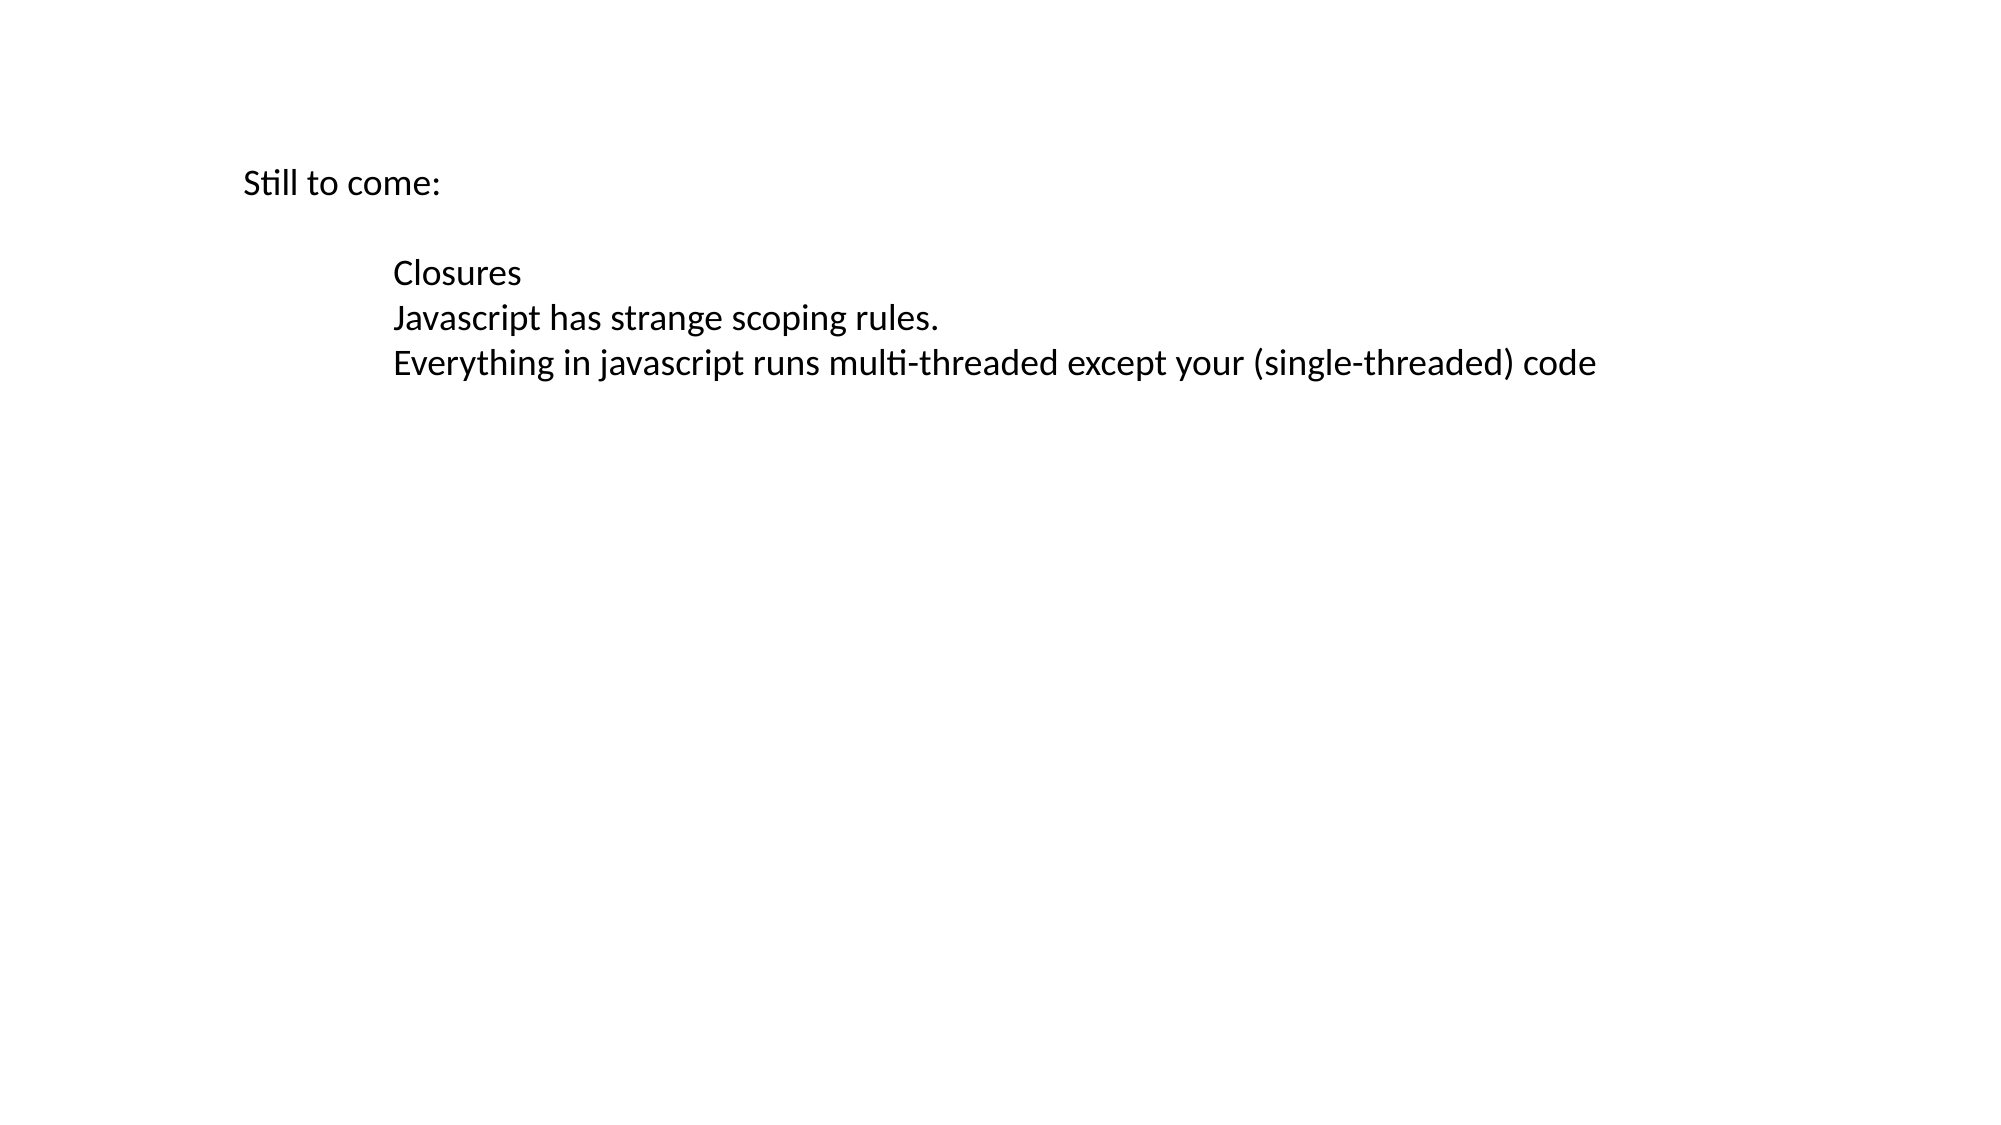

Still to come:

	Closures
	Javascript has strange scoping rules.
	Everything in javascript runs multi-threaded except your (single-threaded) code